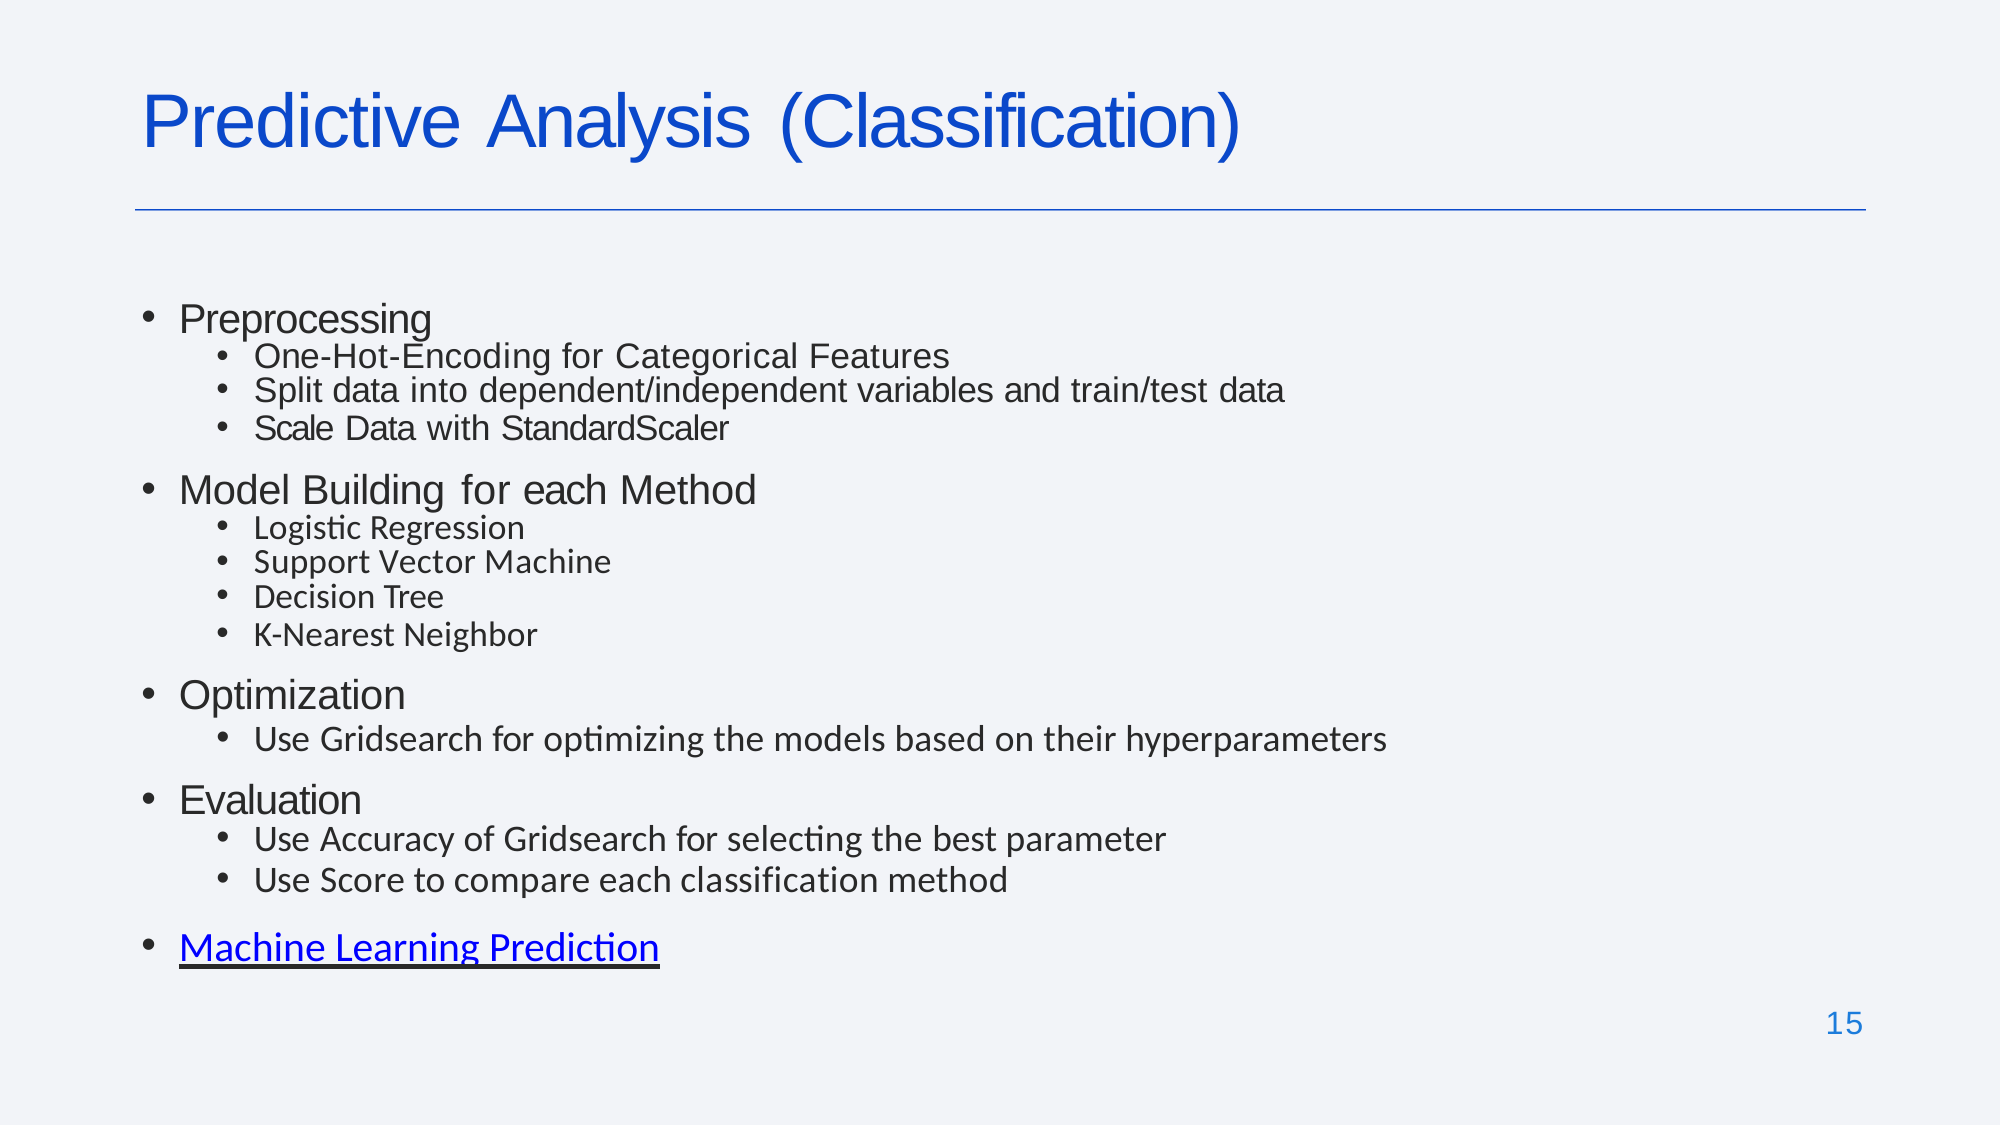

# Predictive Analysis (Classification)
Preprocessing
One-Hot-Encoding for Categorical Features
Split data into dependent/independent variables and train/test data
Scale Data with StandardScaler
Model Building for each Method
Logistic Regression
Support Vector Machine
Decision Tree
K-Nearest Neighbor
Optimization
Use Gridsearch for optimizing the models based on their hyperparameters
Evaluation
Use Accuracy of Gridsearch for selecting the best parameter
Use Score to compare each classification method
Machine Learning Prediction
15